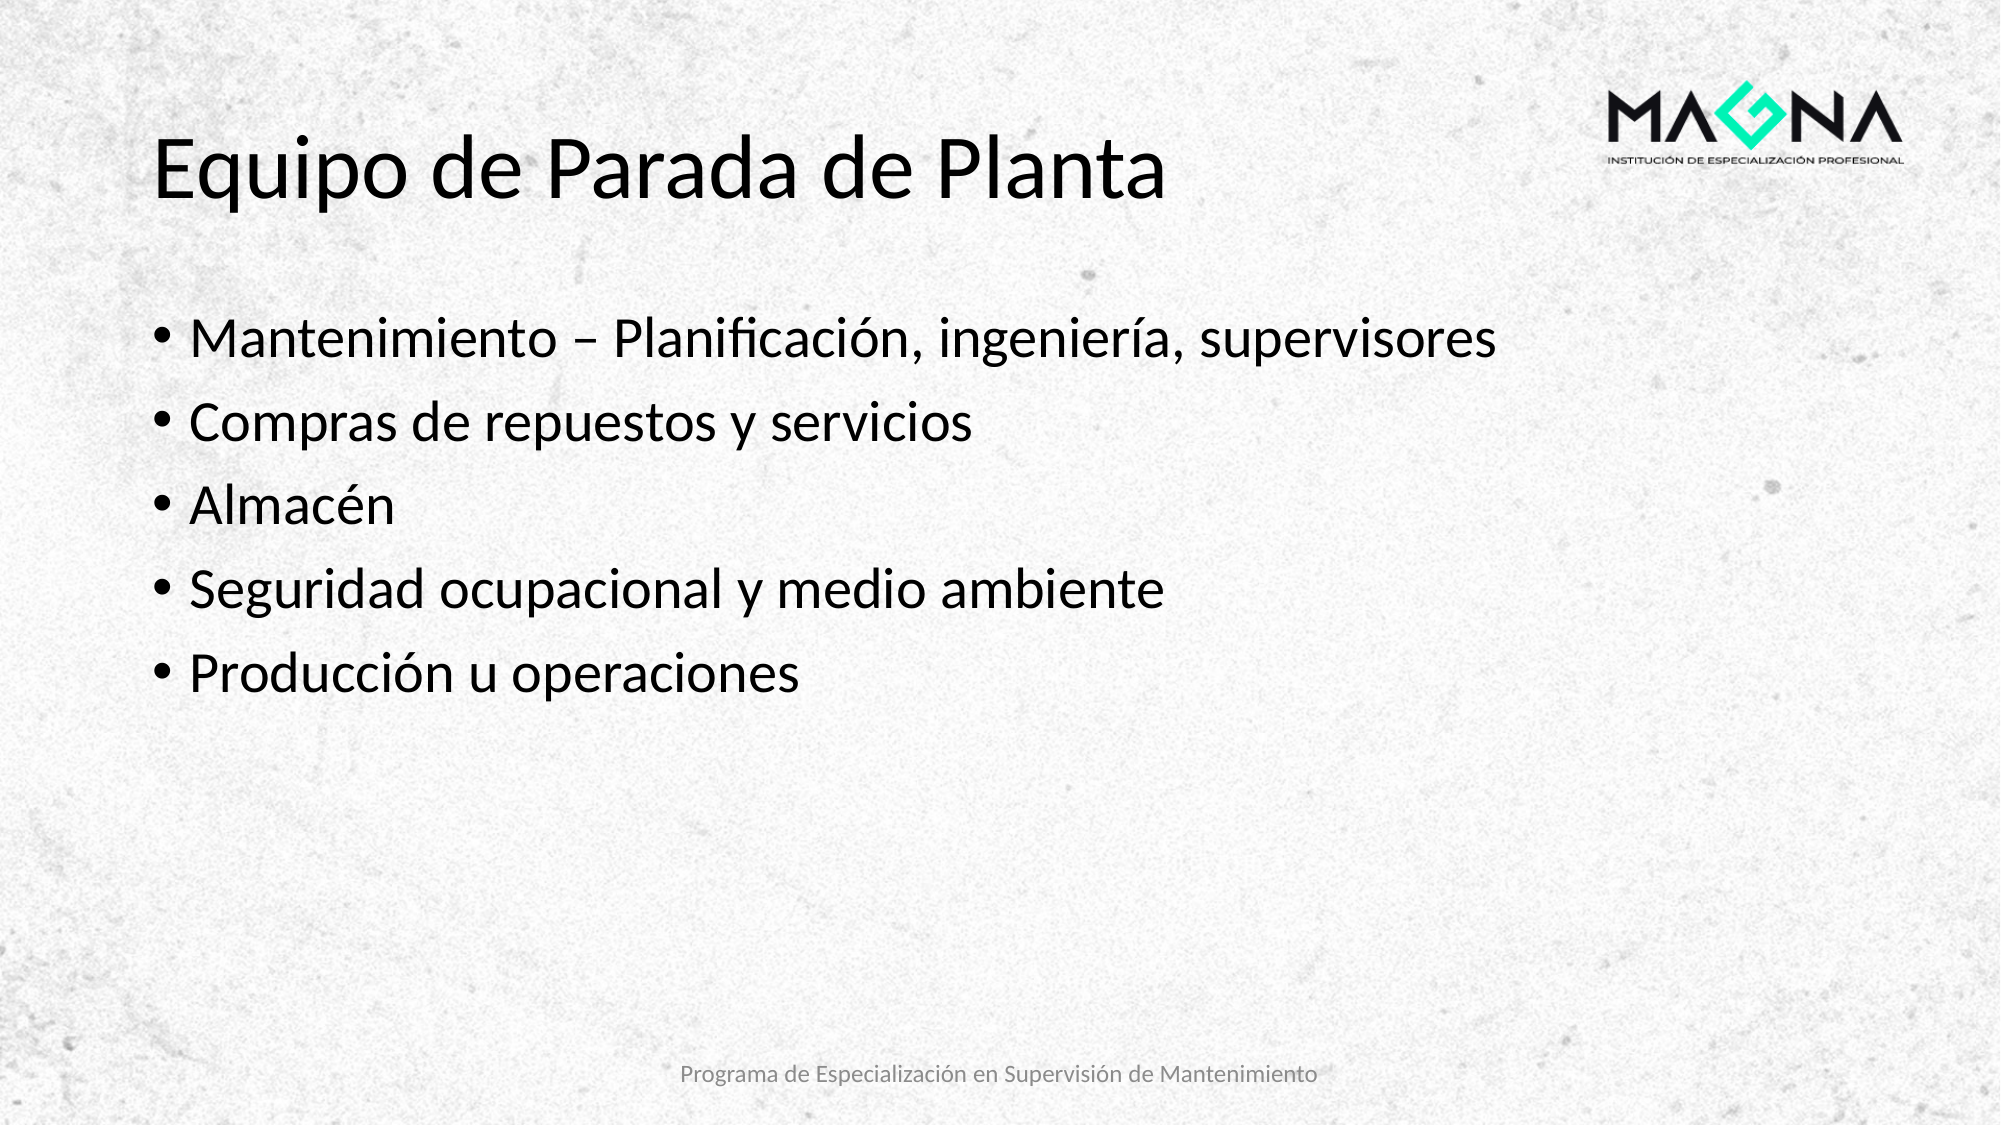

# Equipo de Parada de Planta
Mantenimiento – Planificación, ingeniería, supervisores
Compras de repuestos y servicios
Almacén
Seguridad ocupacional y medio ambiente
Producción u operaciones